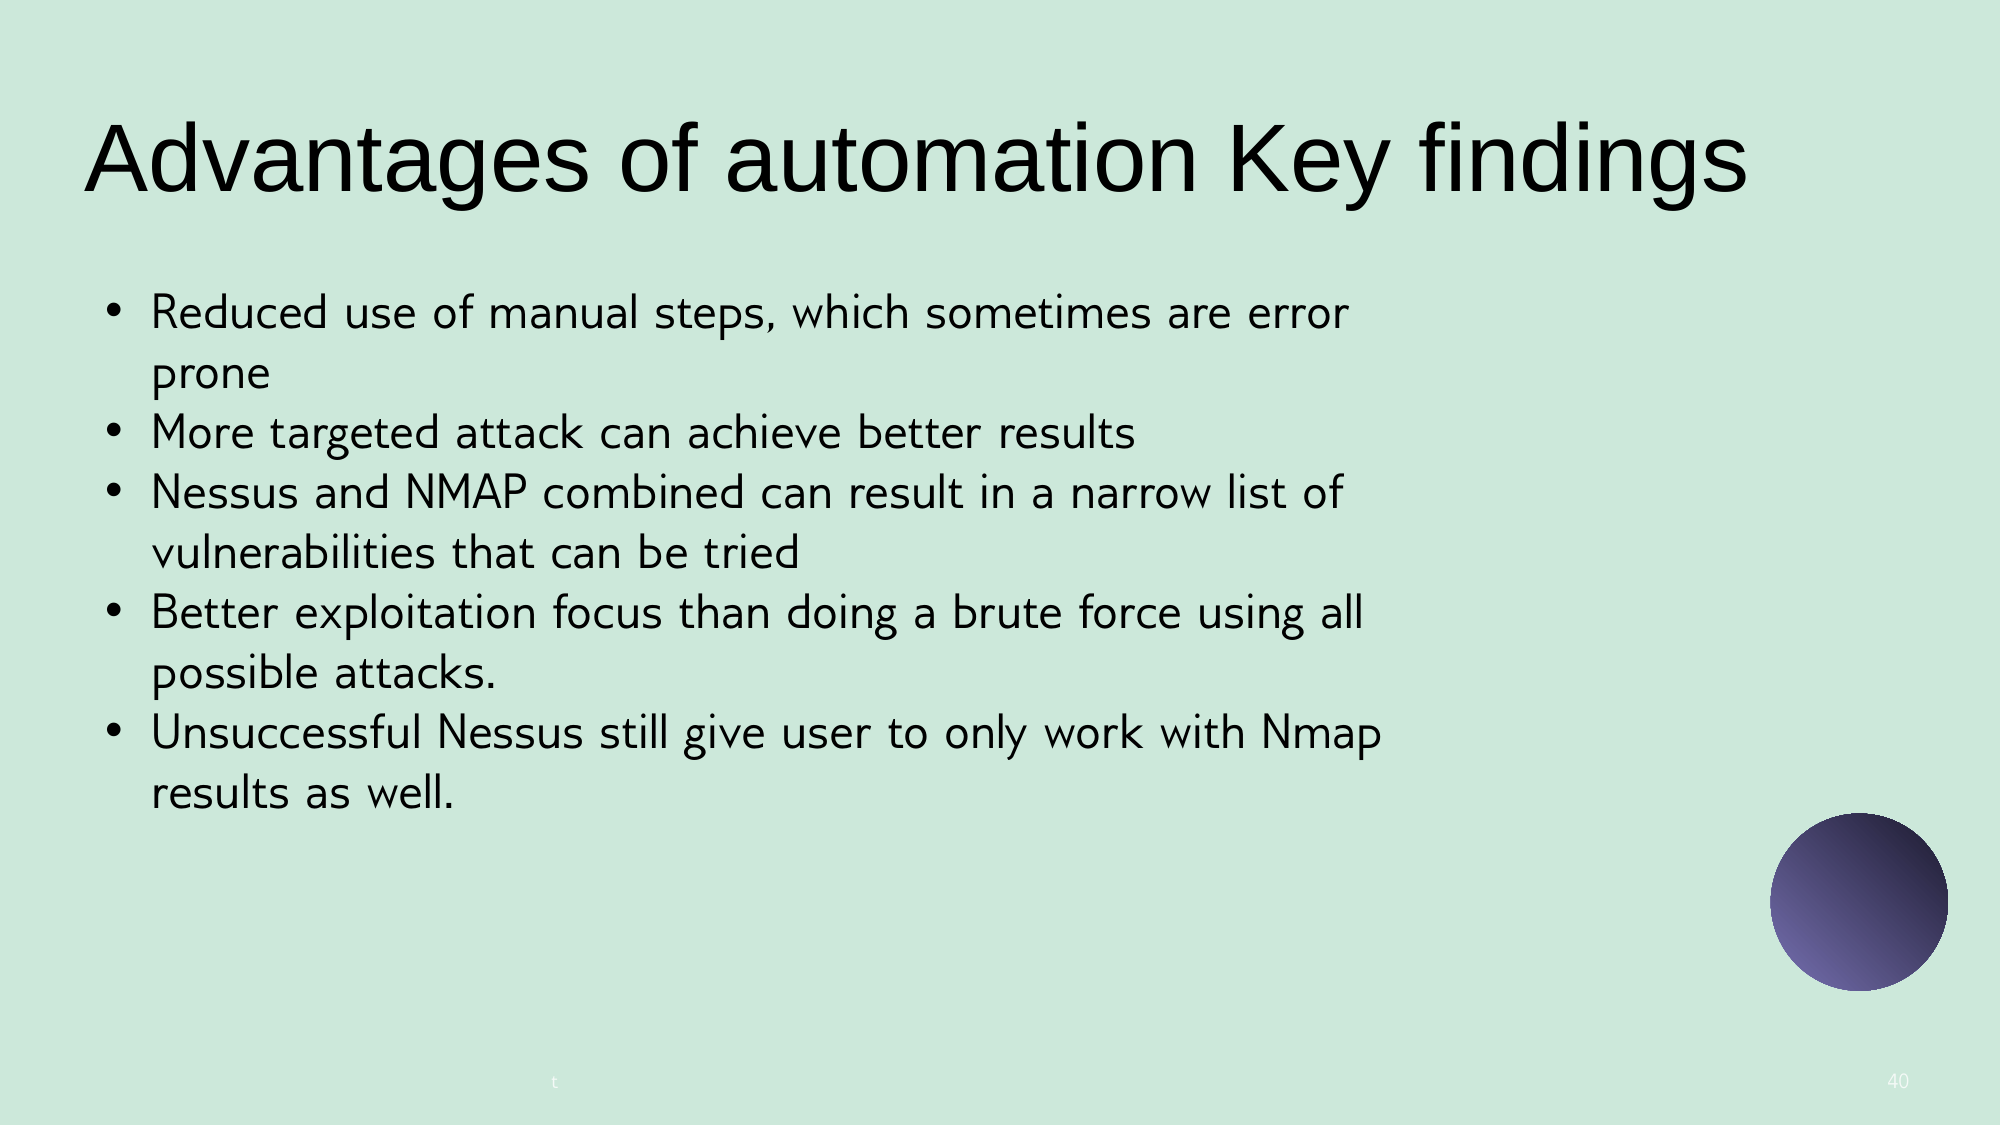

# Advantages of automation Key findings

Reduced use of manual steps, which sometimes are error prone
More targeted attack can achieve better results
Nessus and NMAP combined can result in a narrow list of vulnerabilities that can be tried
Better exploitation focus than doing a brute force using all possible attacks.
Unsuccessful Nessus still give user to only work with Nmap results as well.

t
40